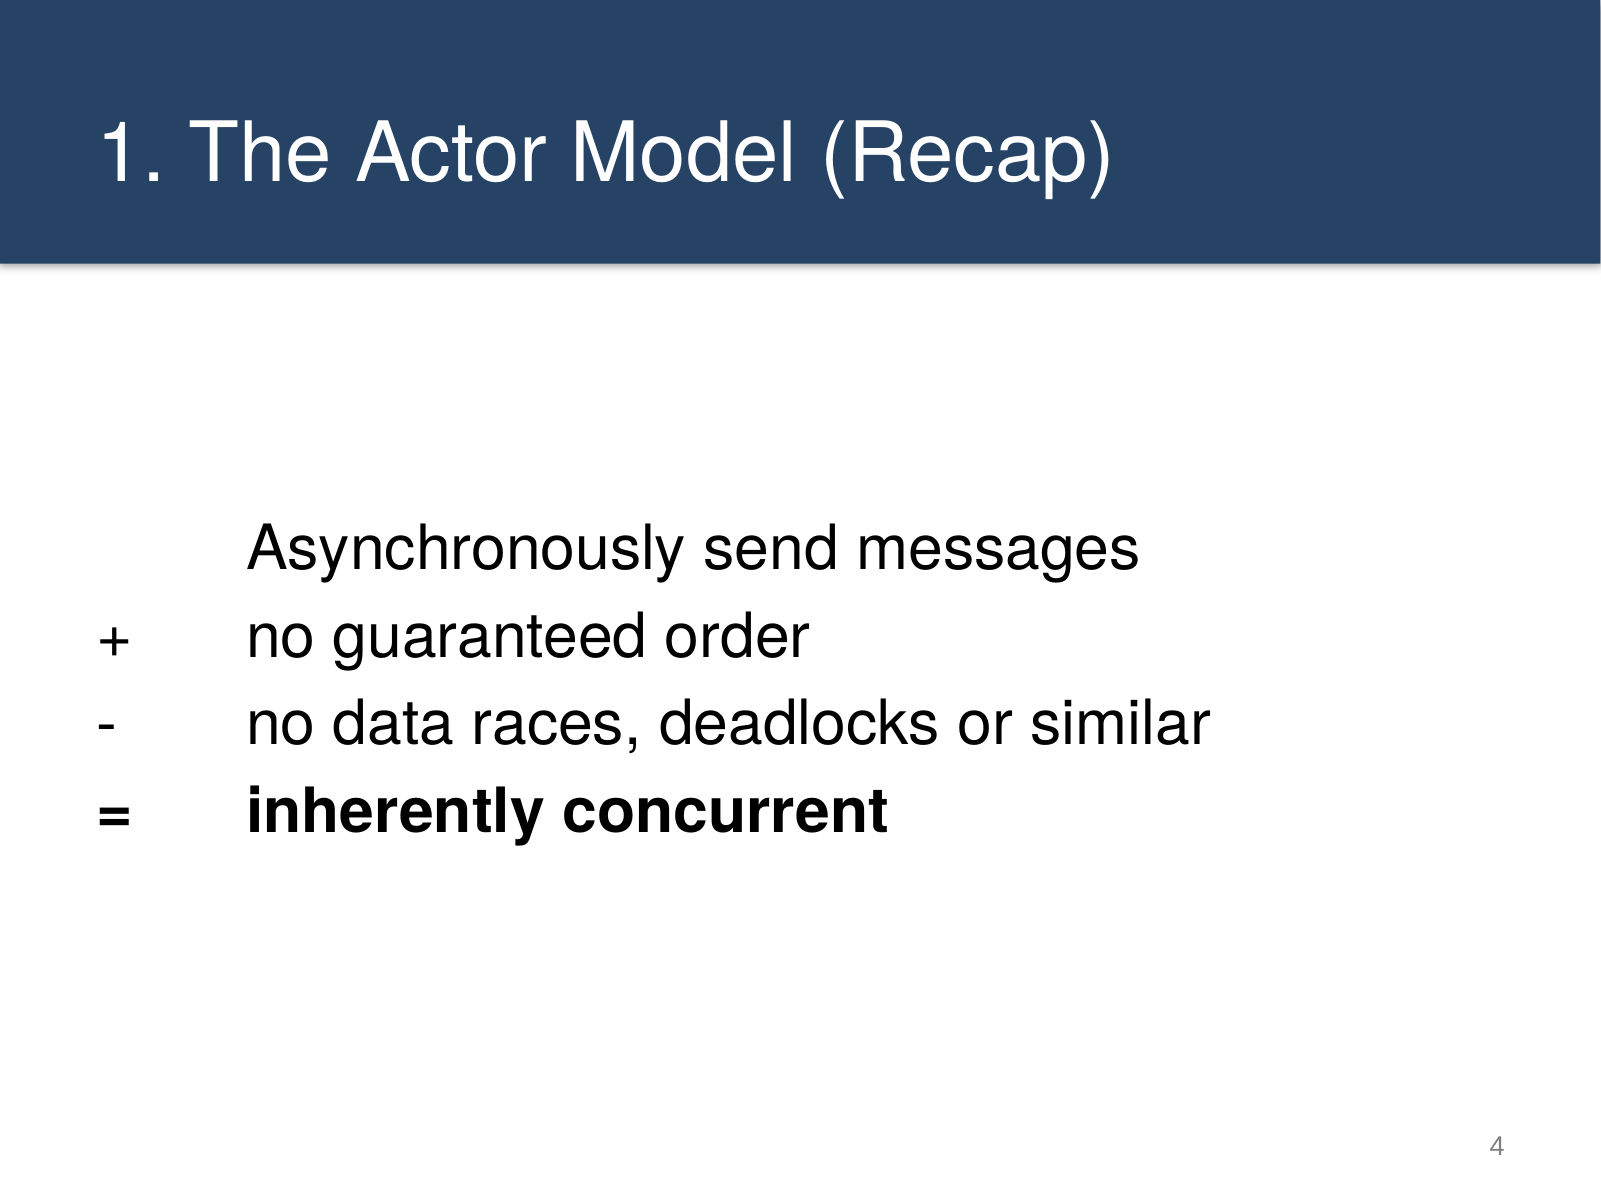

# 1. The Actor Model (Recap)
	Asynchronously send messages
+ 	no guaranteed order
- 	no data races, deadlocks or similar
= 	inherently concurrent
4